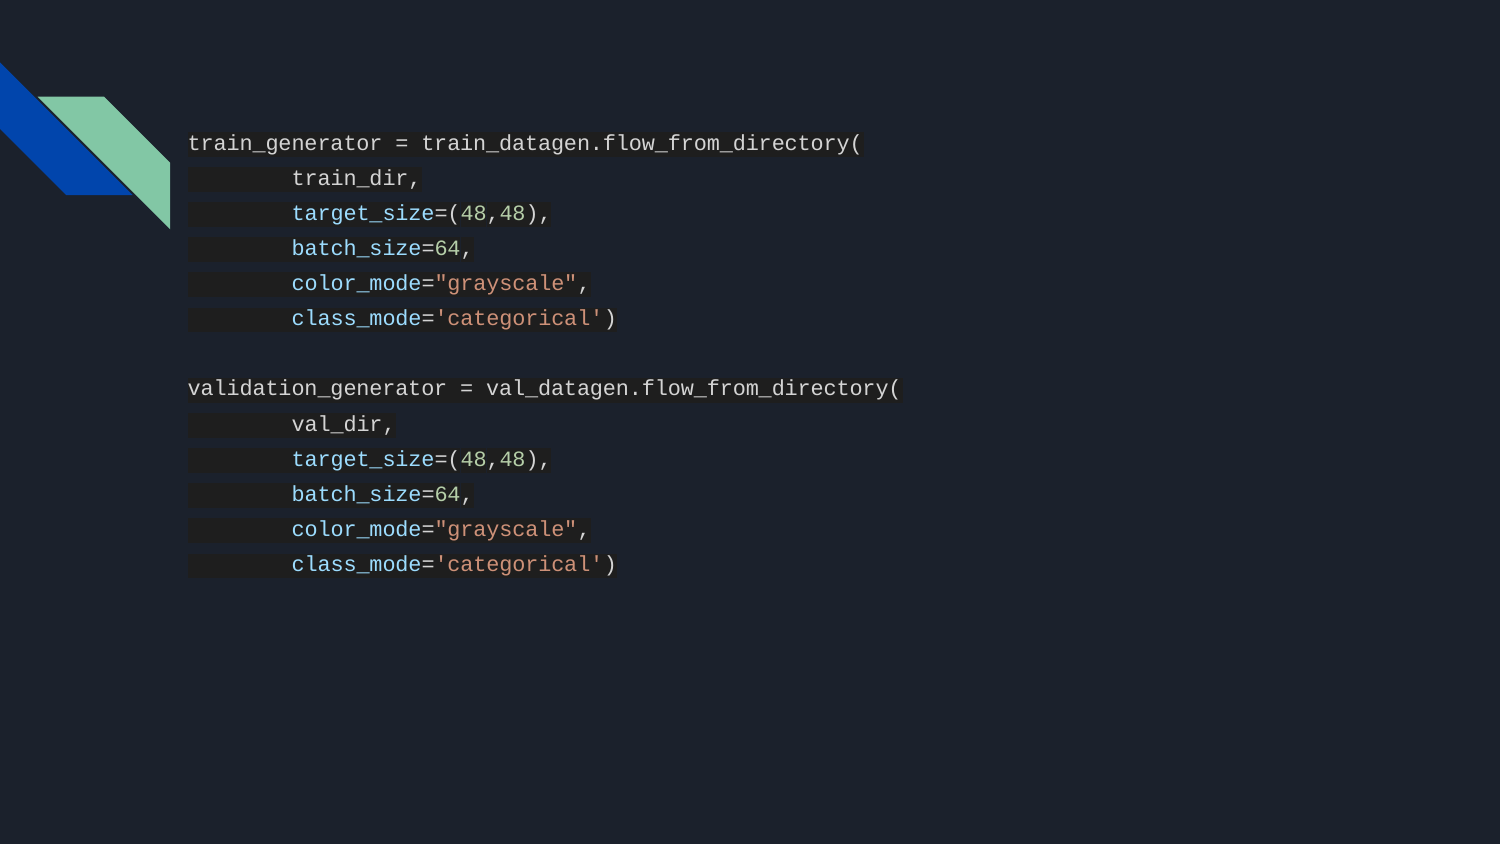

train_generator = train_datagen.flow_from_directory(
        train_dir,
        target_size=(48,48),
        batch_size=64,
        color_mode="grayscale",
        class_mode='categorical')

validation_generator = val_datagen.flow_from_directory(
        val_dir,
        target_size=(48,48),
        batch_size=64,
        color_mode="grayscale",
        class_mode='categorical')